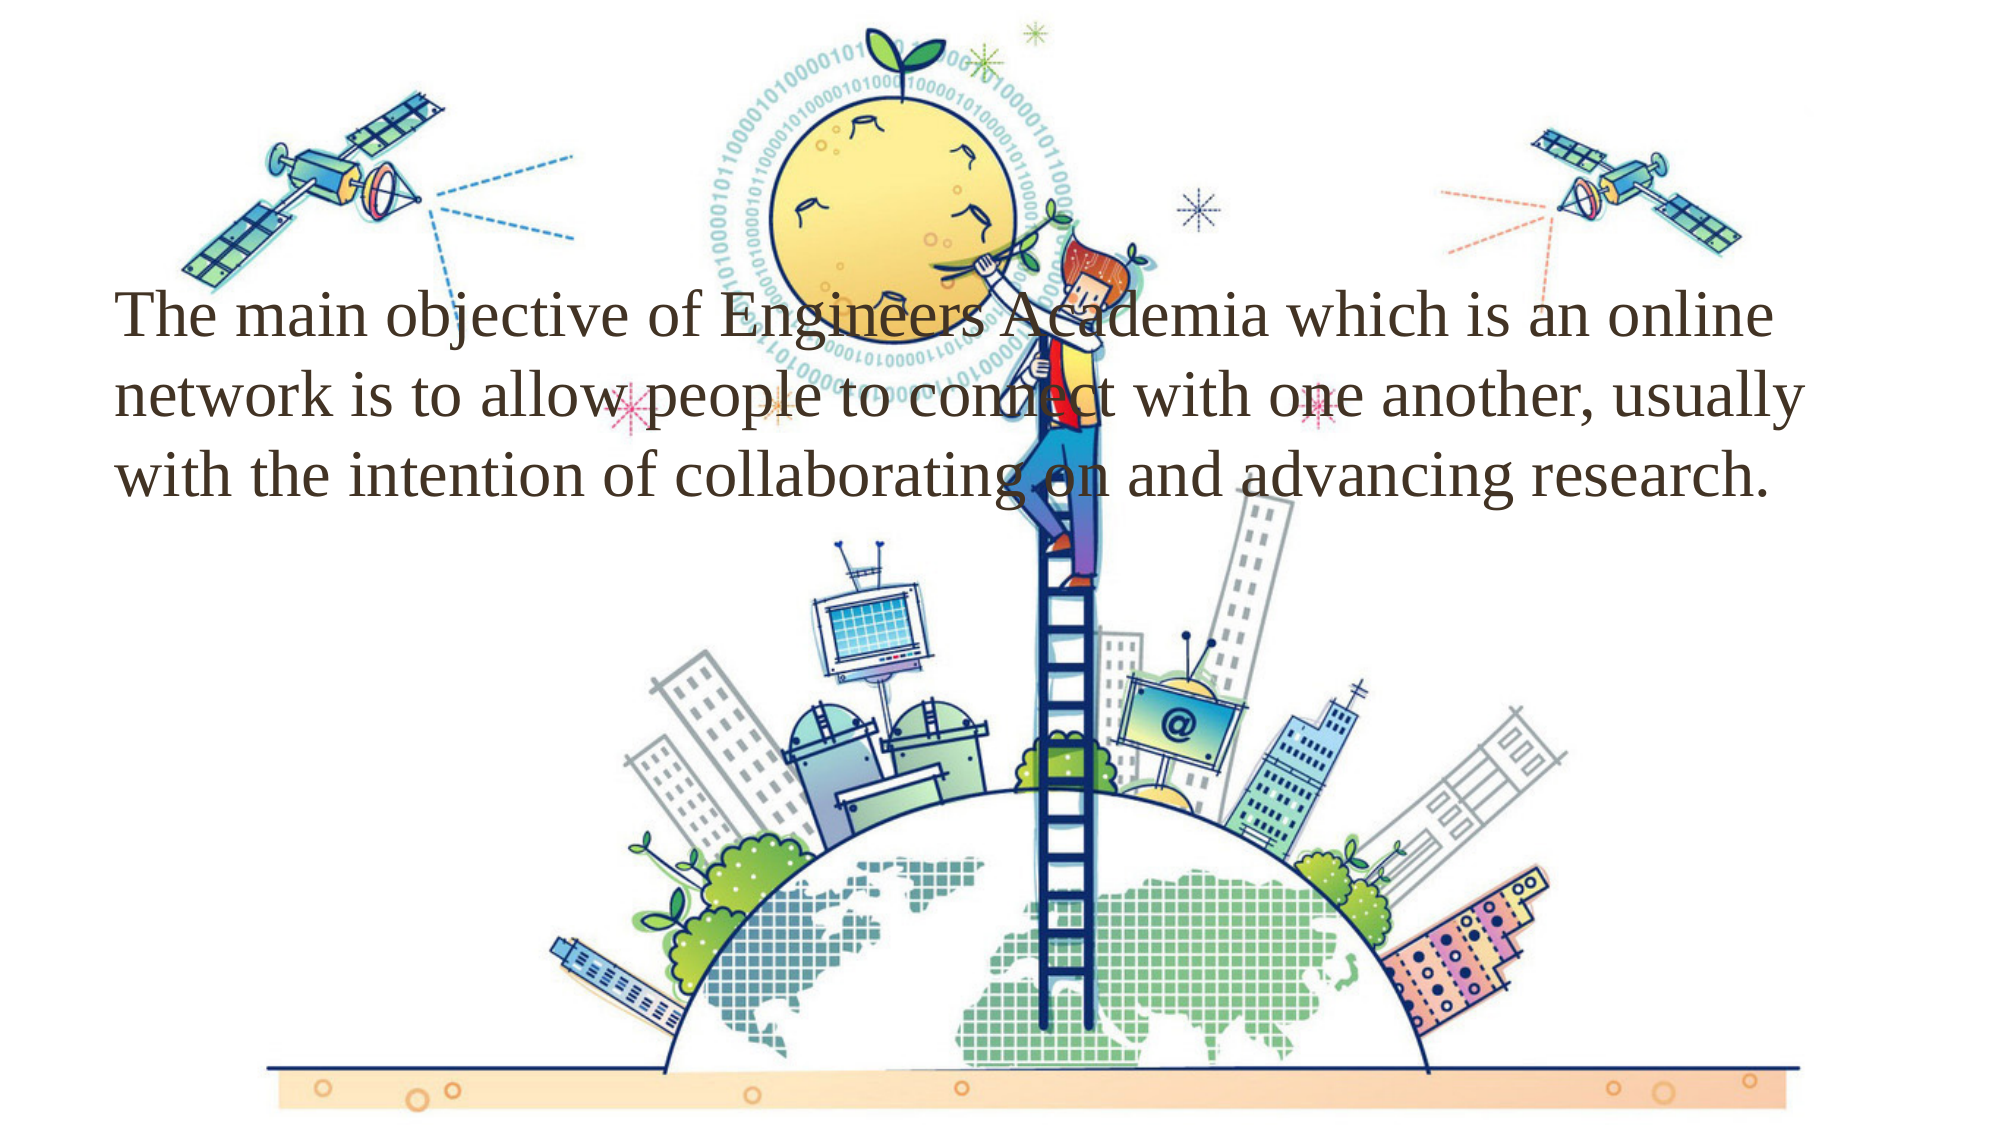

The main objective of Engineers Academia which is an online network is to allow people to connect with one another, usually with the intention of collaborating on and advancing research.